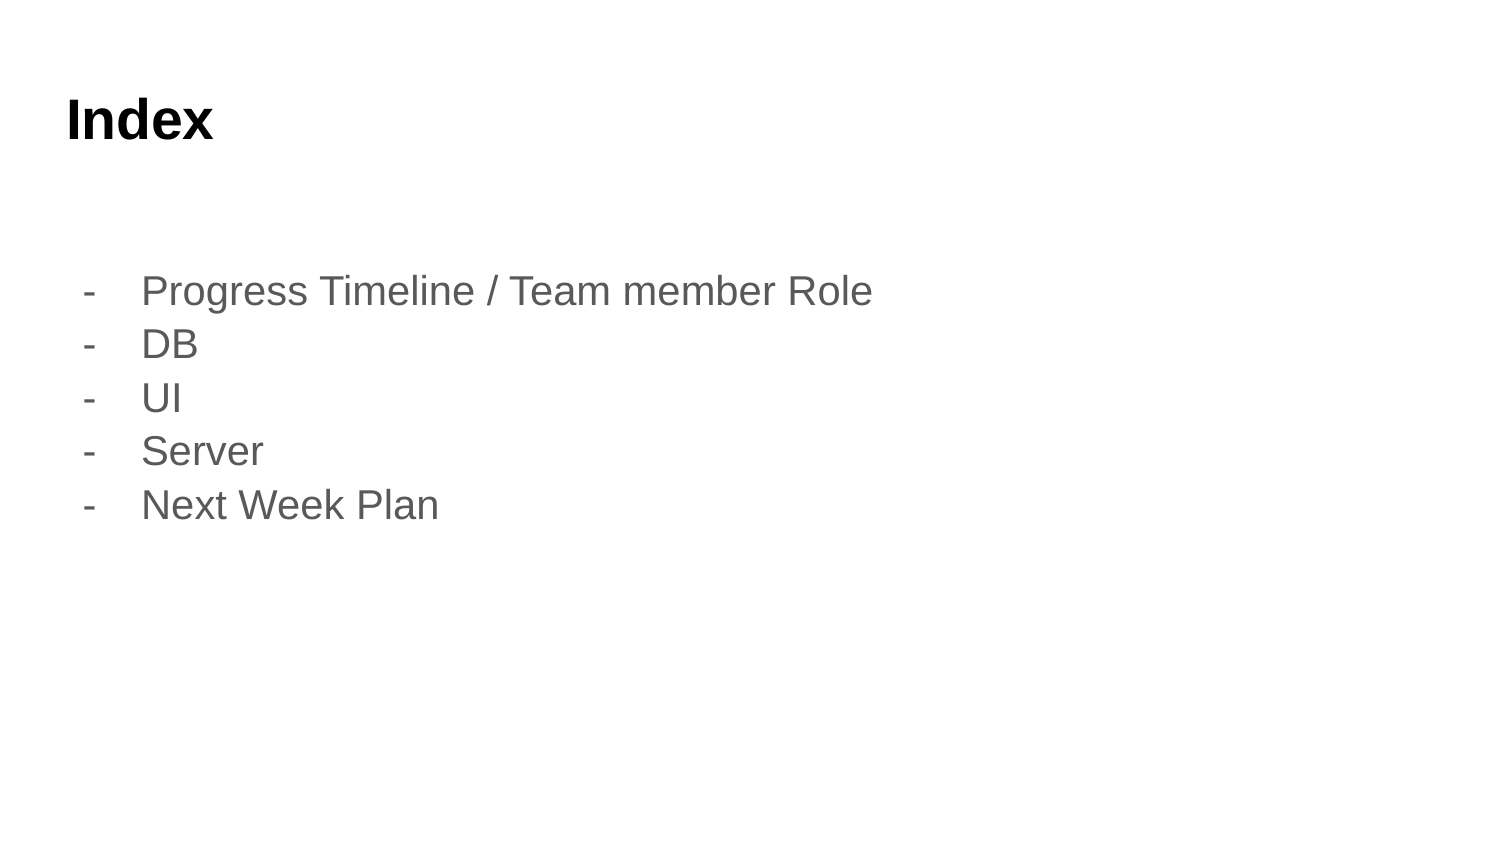

# Index
Progress Timeline / Team member Role
DB
UI
Server
Next Week Plan